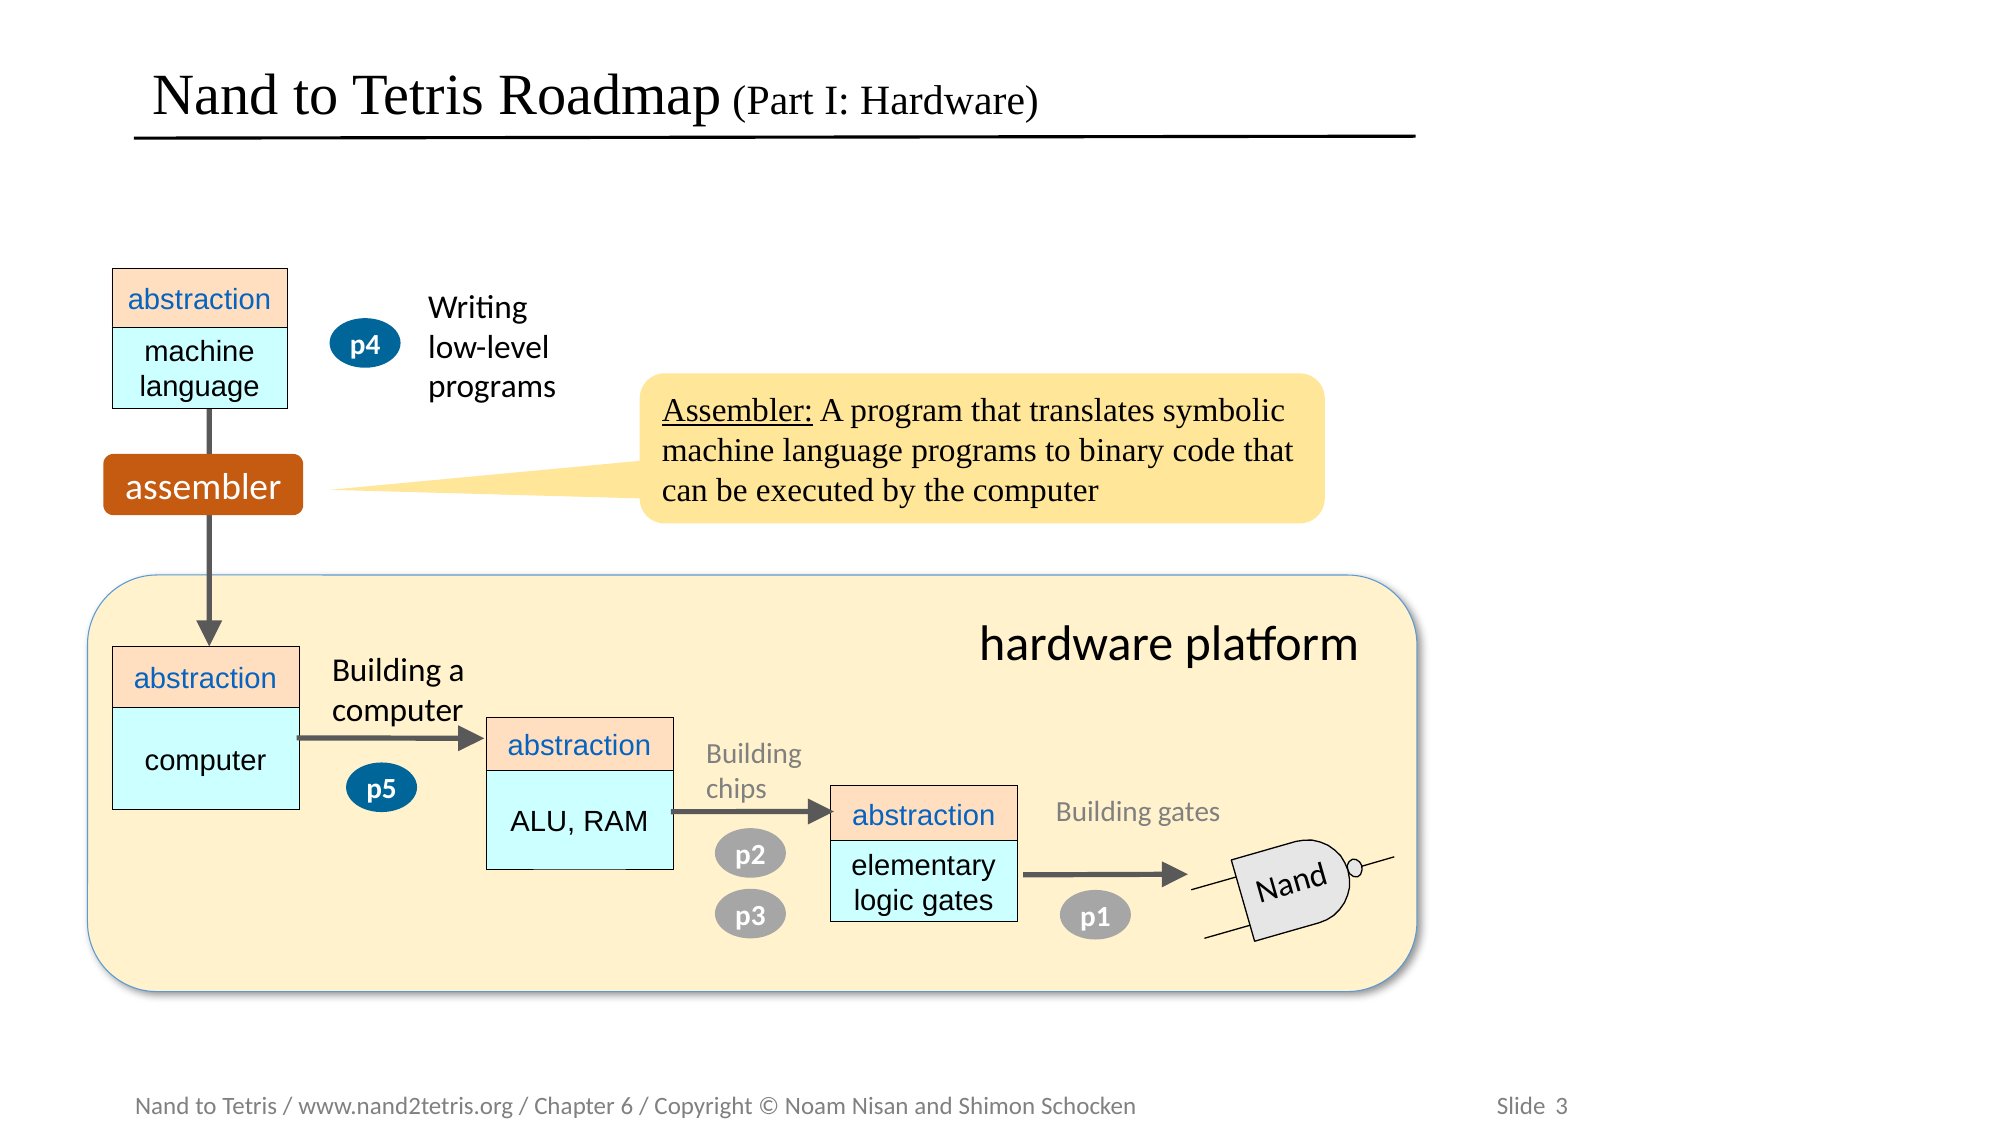

# Nand to Tetris Roadmap (Part I: Hardware)
abstraction
Writing low-level programs
p4
machine language
Assembler: A program that translates symbolic machine language programs to binary code that can be executed by the computer

assembler

hardware platform
abstraction
Building a computer
computer
abstraction
ALU, RAM
Building chips

p5
abstraction
Building gates

p2

elementary logic gates

Nand

p3
p1